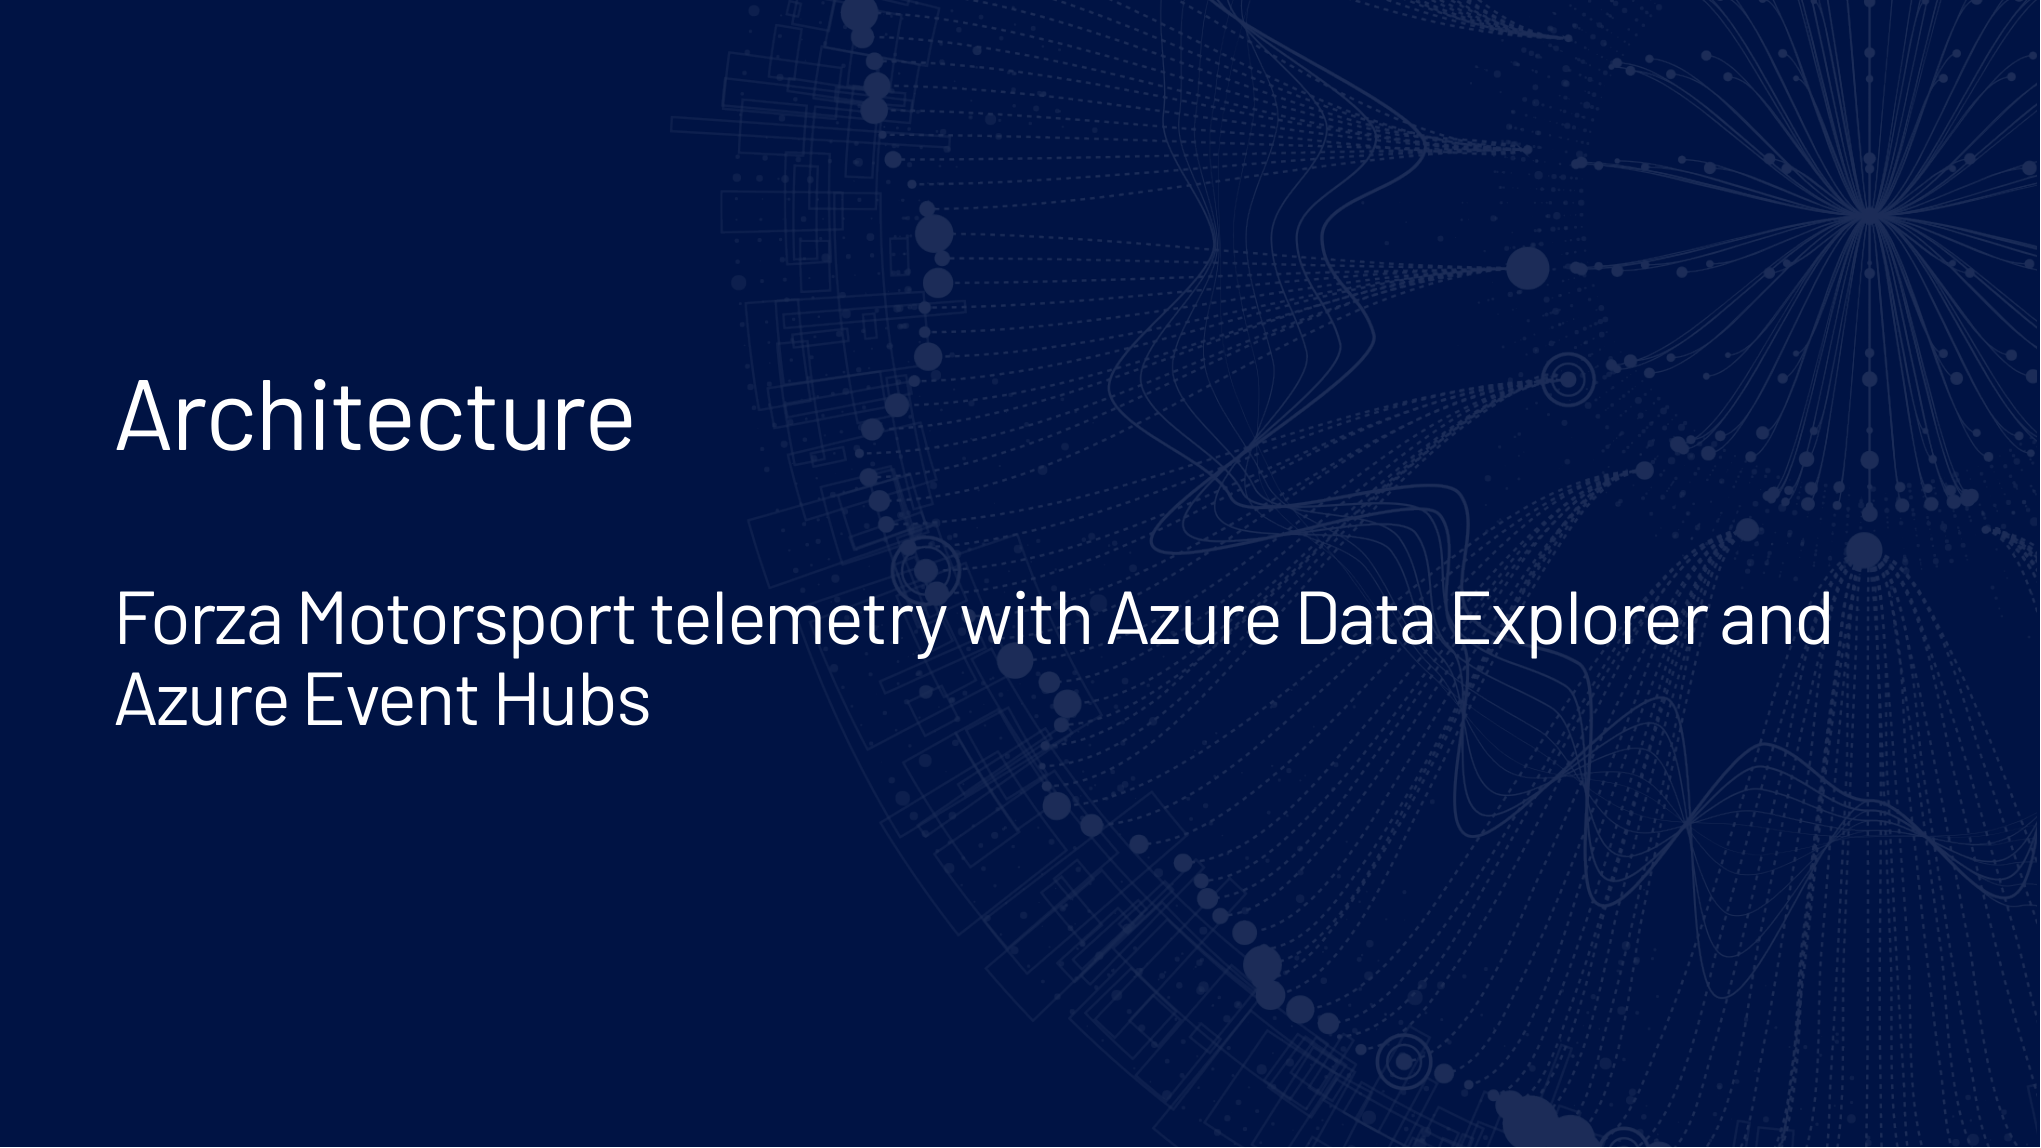

# Architecture Forza Motorsport telemetry with Azure Data Explorer and Azure Event Hubs